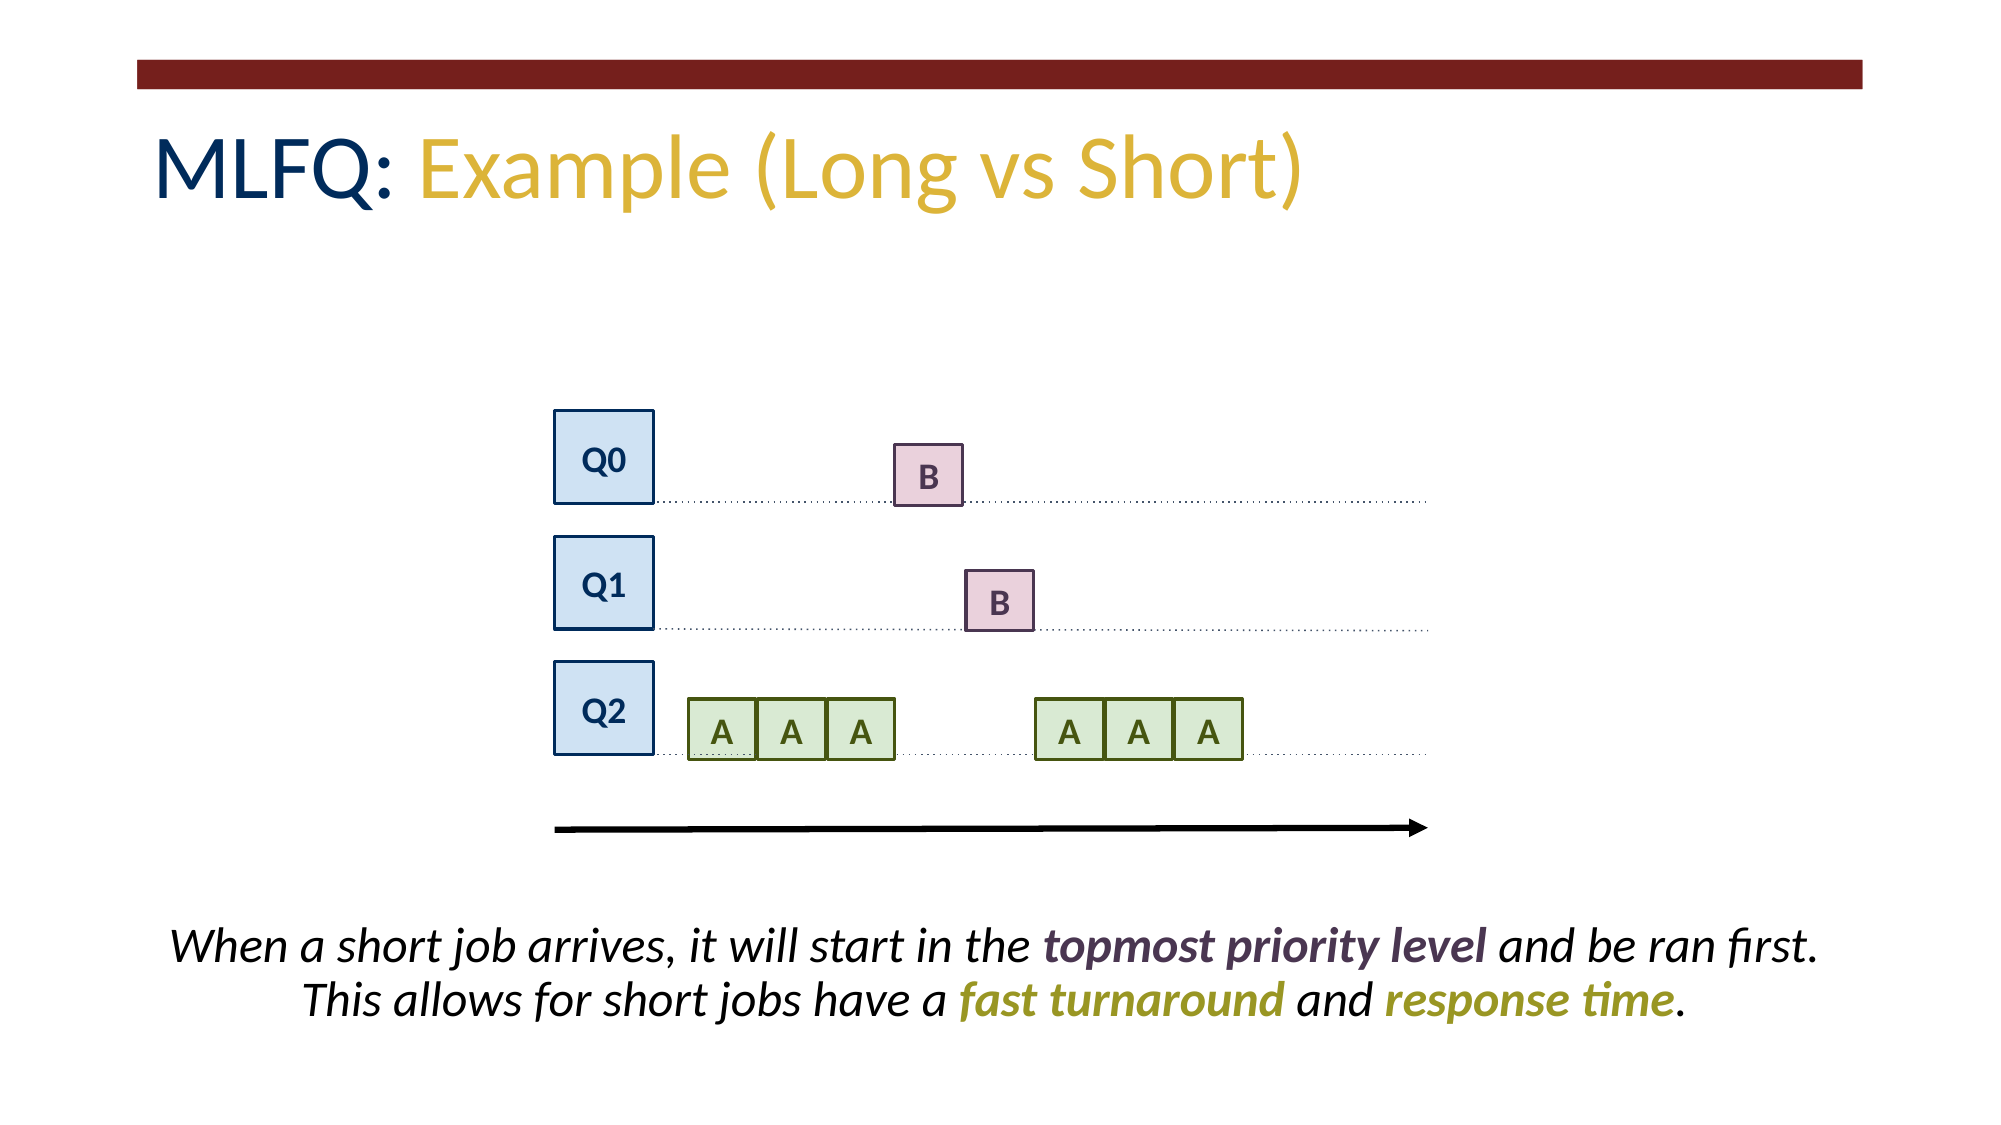

# MLFQ: Example (Long vs Short)

When a short job arrives, it will start in the topmost priority level and be ran first.  This allows for short jobs have a fast turnaround and response time.
Q0
B
Q1
B
Q2
A
A
A
A
A
A